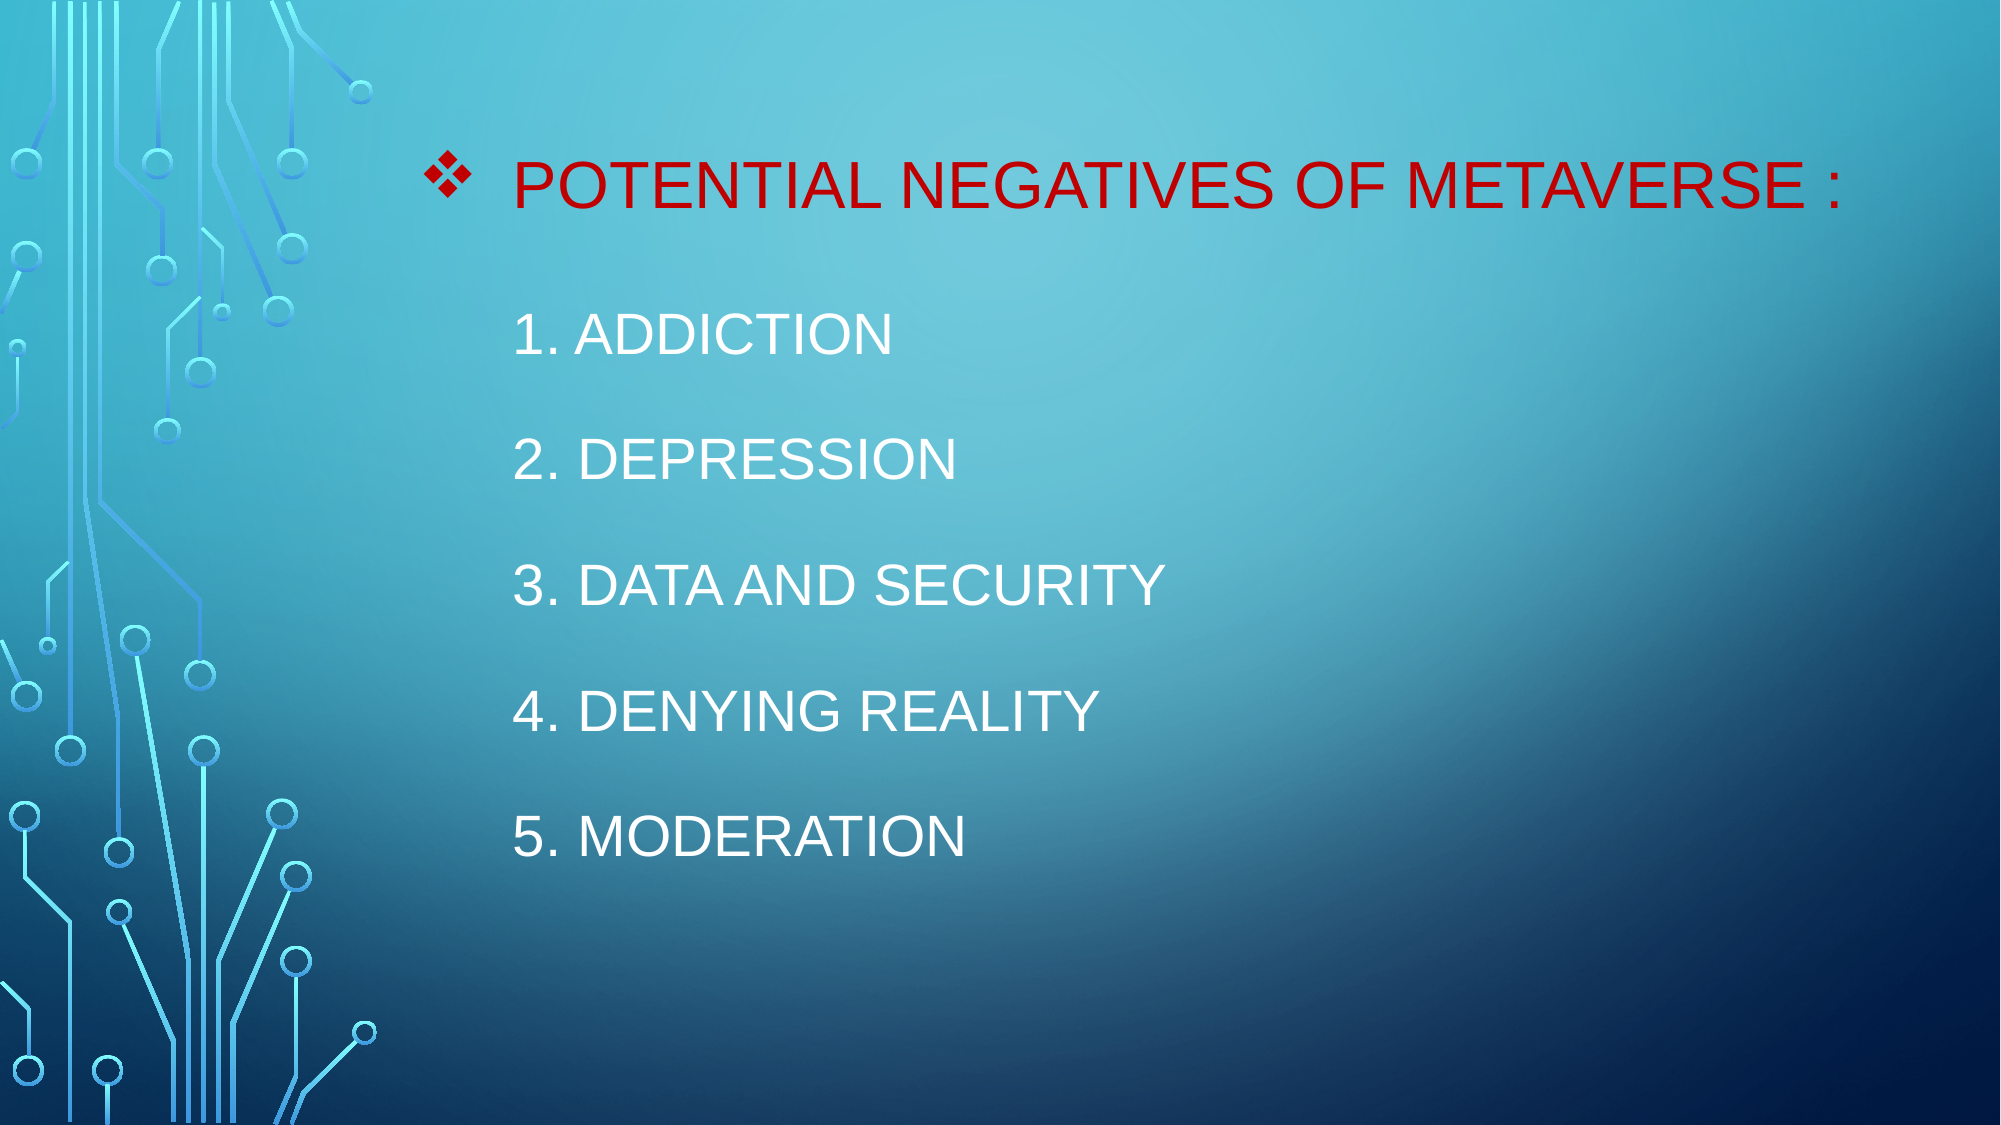

# Potential Negatives of metaverse : 1. addiction 2. depression 3. data and security 4. denying reality 5. Moderation